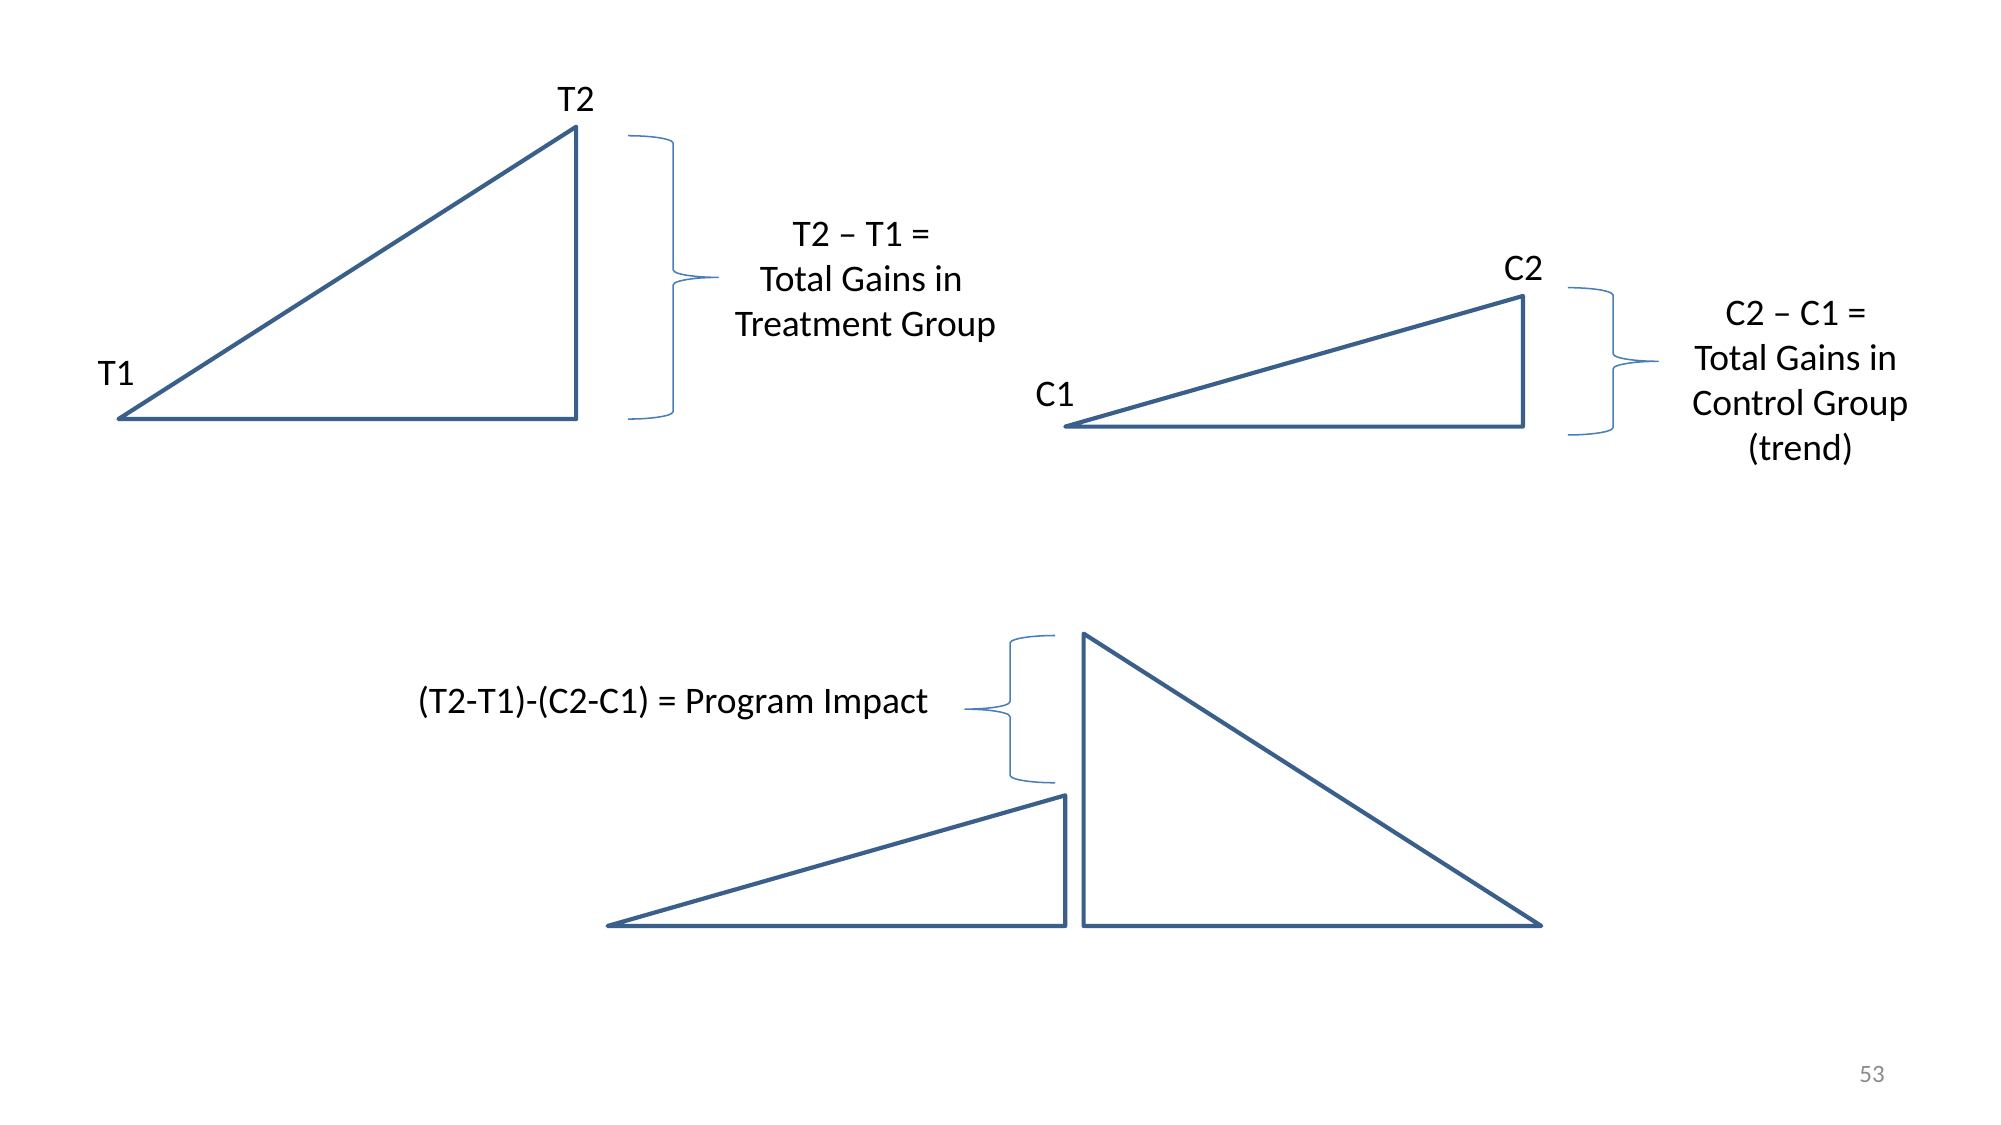

T2

T2 – T1 =
Total Gains in
Treatment Group
C2
C2 – C1 =
Total Gains in
Control Group
(trend)

T1
C1

(T2-T1)-(C2-C1) = Program Impact

53